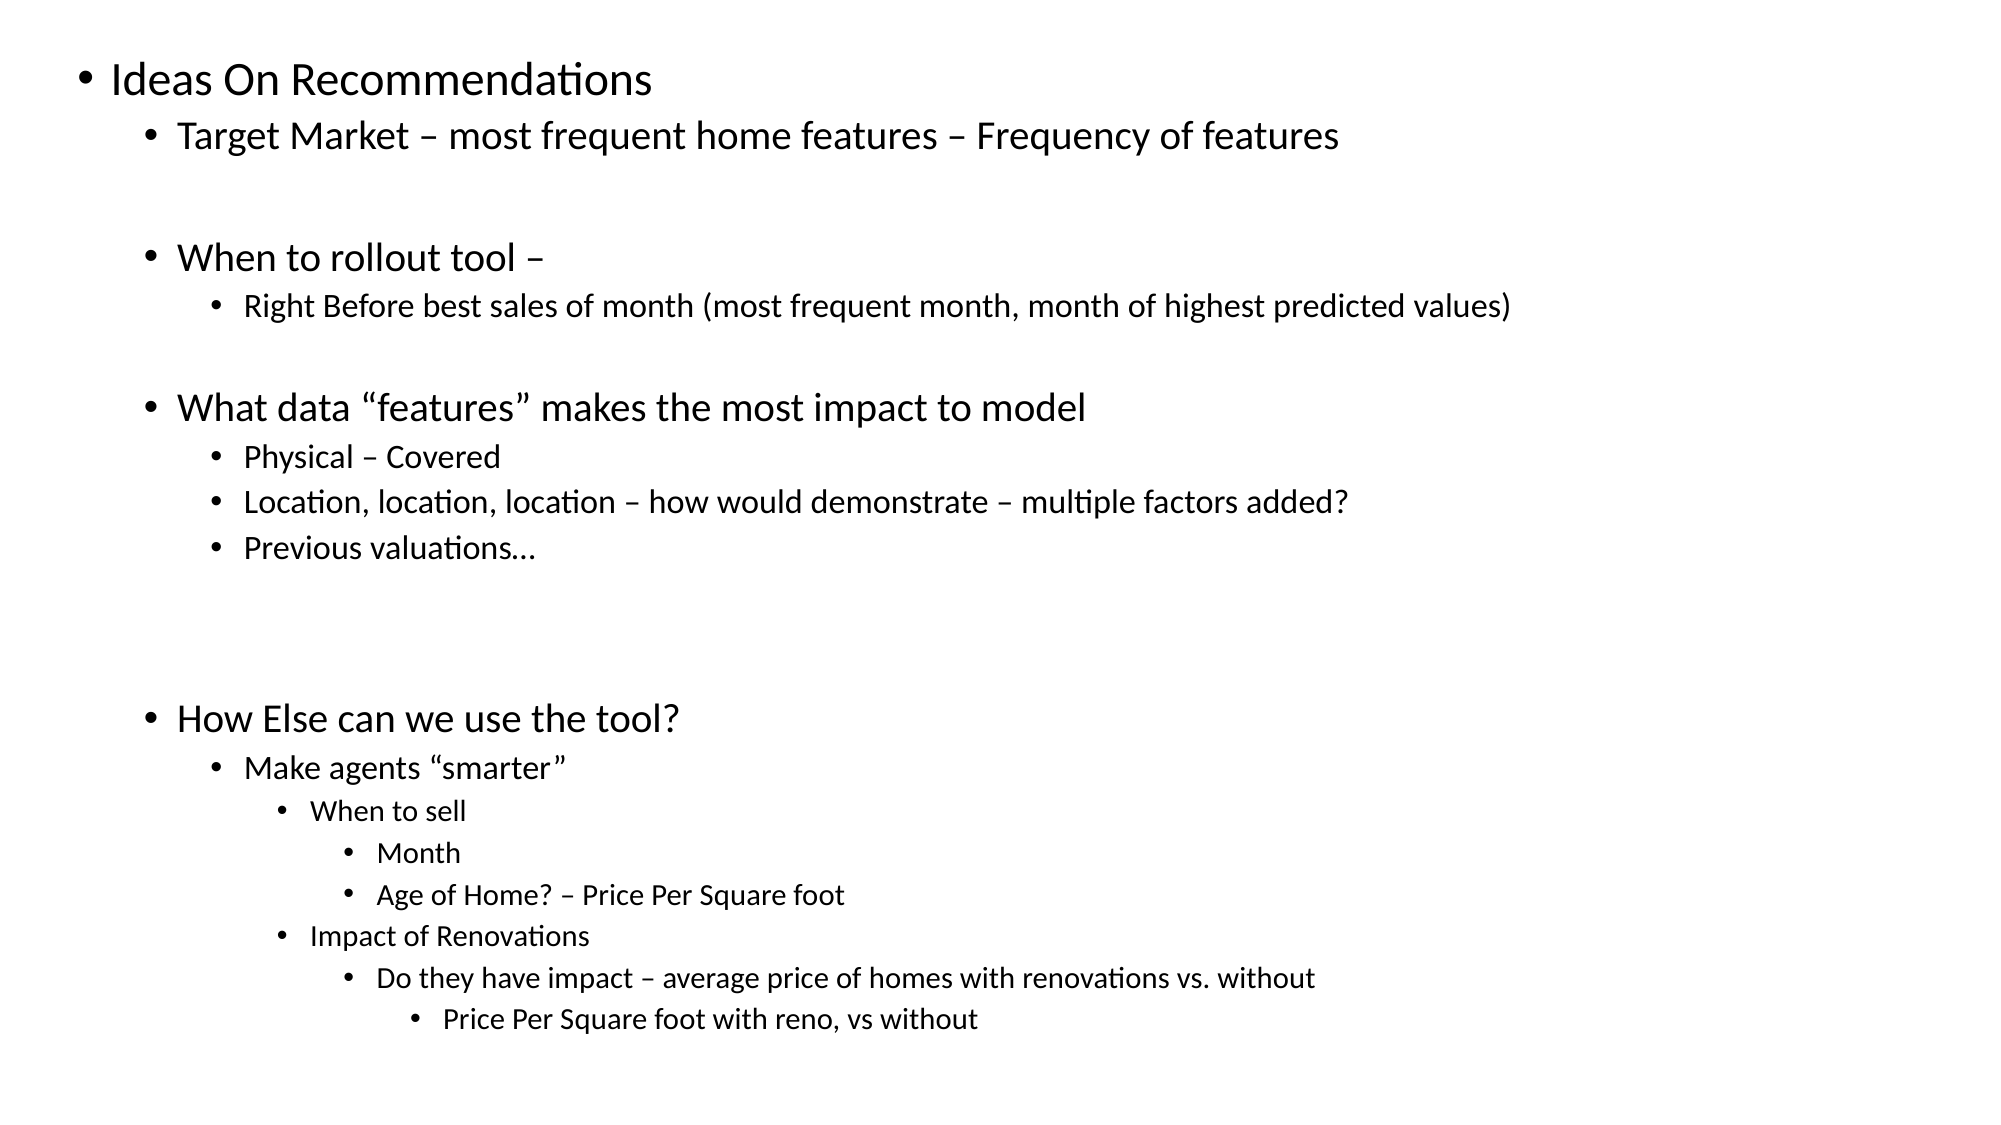

Ideas On Recommendations
Target Market – most frequent home features – Frequency of features

When to rollout tool –
Right Before best sales of month (most frequent month, month of highest predicted values)

What data “features” makes the most impact to model
Physical – Covered
Location, location, location – how would demonstrate – multiple factors added?
Previous valuations…

How Else can we use the tool?
Make agents “smarter”
When to sell
Month
Age of Home? – Price Per Square foot
Impact of Renovations
Do they have impact – average price of homes with renovations vs. without
Price Per Square foot with reno, vs without